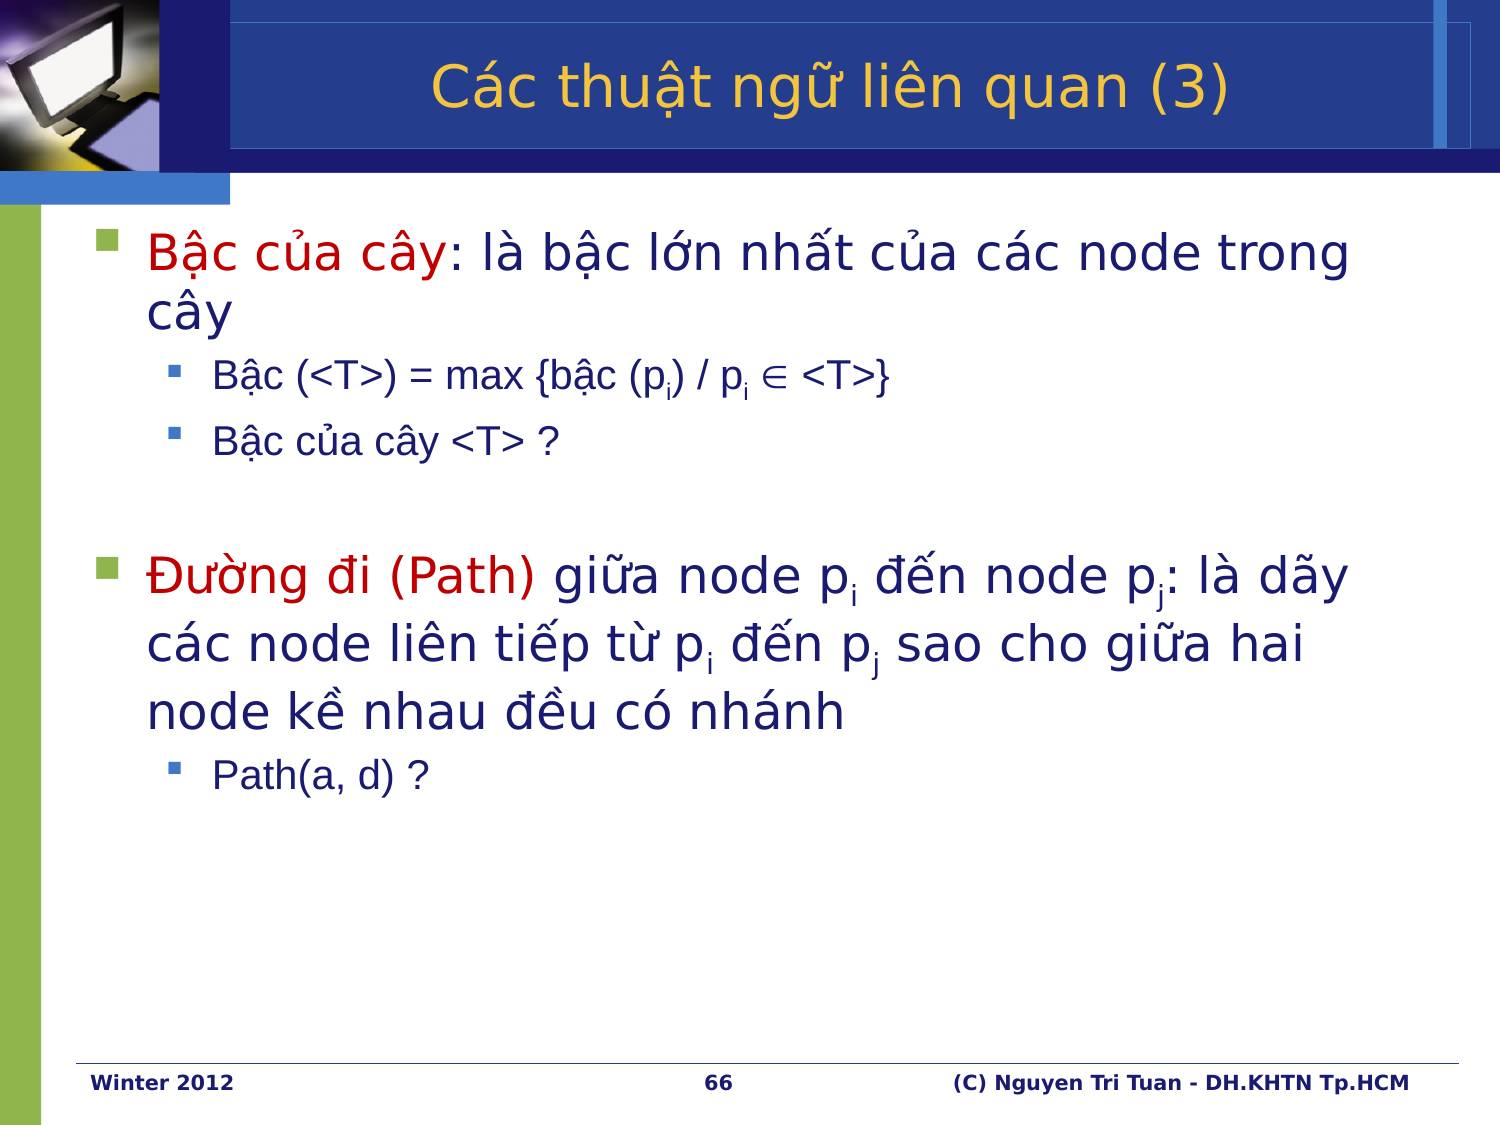

# Các thuật ngữ liên quan (3)
Bậc của cây: là bậc lớn nhất của các node trong cây
Bậc (<T>) = max {bậc (pi) / pi ∈ <T>}
Bậc của cây <T> ?

Đường đi (Path) giữa node pi đến node pj: là dãy các node liên tiếp từ pi đến pj sao cho giữa hai node kề nhau đều có nhánh
Path(a, d) ?

Winter 2012
66
(C) Nguyen Tri Tuan - DH.KHTN Tp.HCM